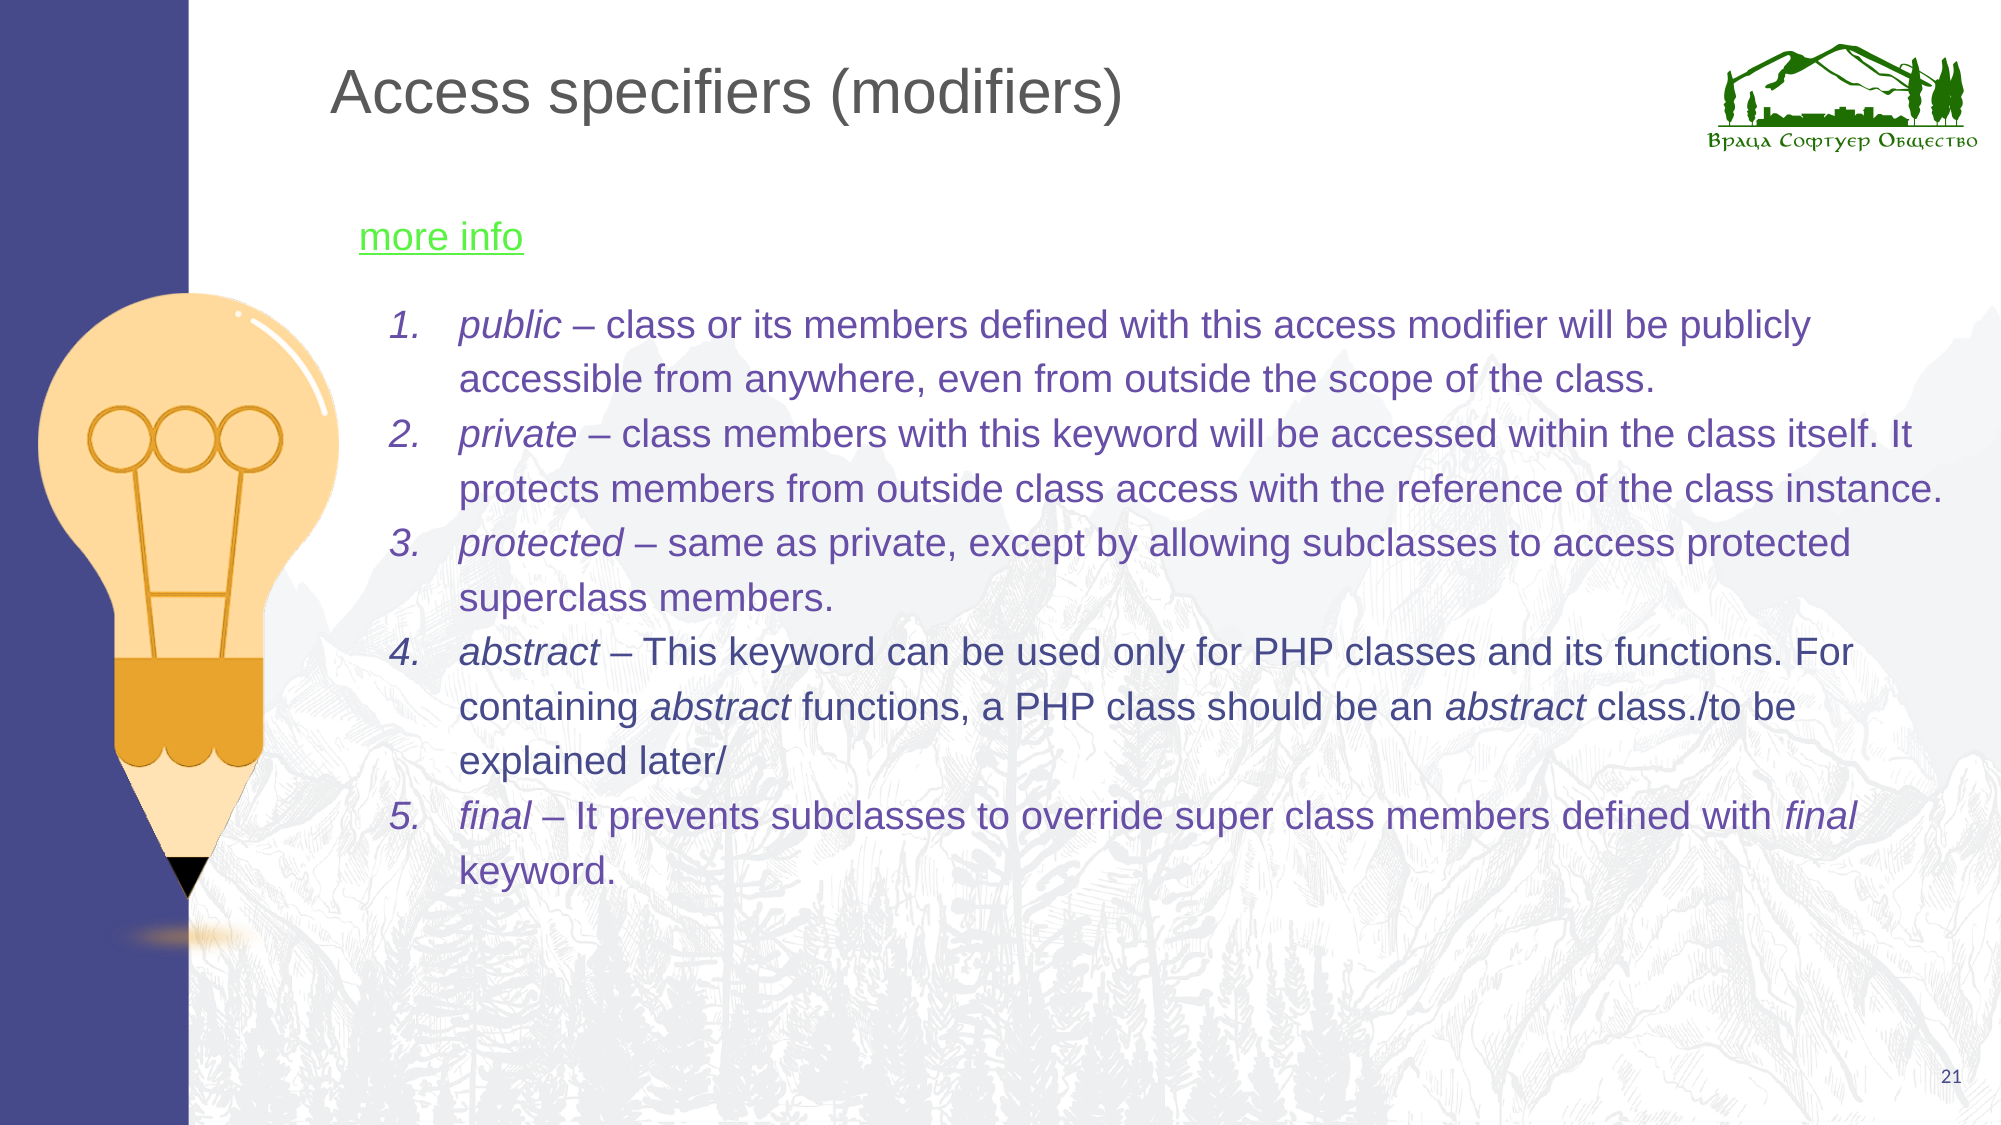

# Access specifiers (modifiers)
more info
public – class or its members defined with this access modifier will be publicly accessible from anywhere, even from outside the scope of the class.
private – class members with this keyword will be accessed within the class itself. It protects members from outside class access with the reference of the class instance.
protected – same as private, except by allowing subclasses to access protected superclass members.
abstract – This keyword can be used only for PHP classes and its functions. For containing abstract functions, a PHP class should be an abstract class./to be explained later/
final – It prevents subclasses to override super class members defined with final keyword.

21